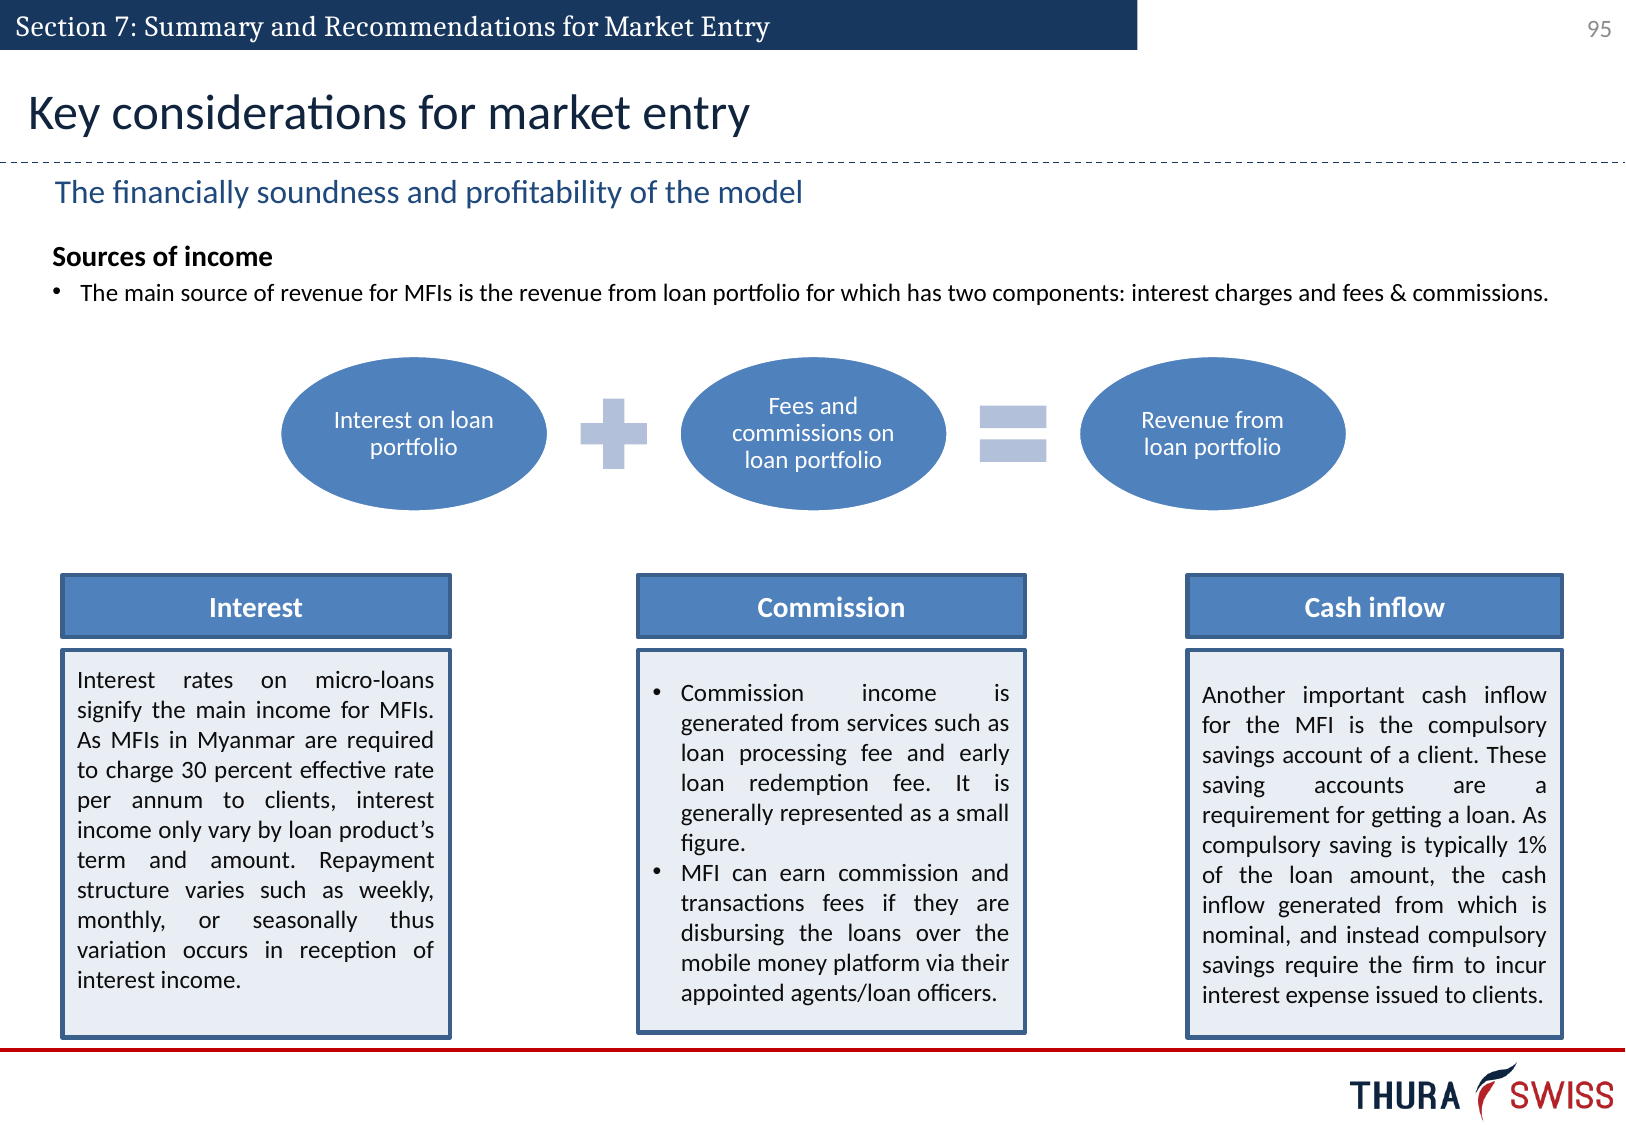

Section 7: Summary and Recommendations for Market Entry
Key considerations for market entry
The financially soundness and profitability of the model
Sources of income
The main source of revenue for MFIs is the revenue from loan portfolio for which has two components: interest charges and fees & commissions.

Interest on loan portfolio

Fees and commissions on loan portfolio

Revenue from loan portfolio
Commission
Cash inflow
Interest
Interest rates on micro-loans signify the main income for MFIs. As MFIs in Myanmar are required to charge 30 percent effective rate per annum to clients, interest income only vary by loan product’s term and amount. Repayment structure varies such as weekly, monthly, or seasonally thus variation occurs in reception of interest income.

Commission income is generated from services such as loan processing fee and early loan redemption fee. It is generally represented as a small figure.
MFI can earn commission and transactions fees if they are disbursing the loans over the mobile money platform via their appointed agents/loan officers.

Another important cash inflow for the MFI is the compulsory savings account of a client. These saving accounts are a requirement for getting a loan. As compulsory saving is typically 1% of the loan amount, the cash inflow generated from which is nominal, and instead compulsory savings require the firm to incur interest expense issued to clients.